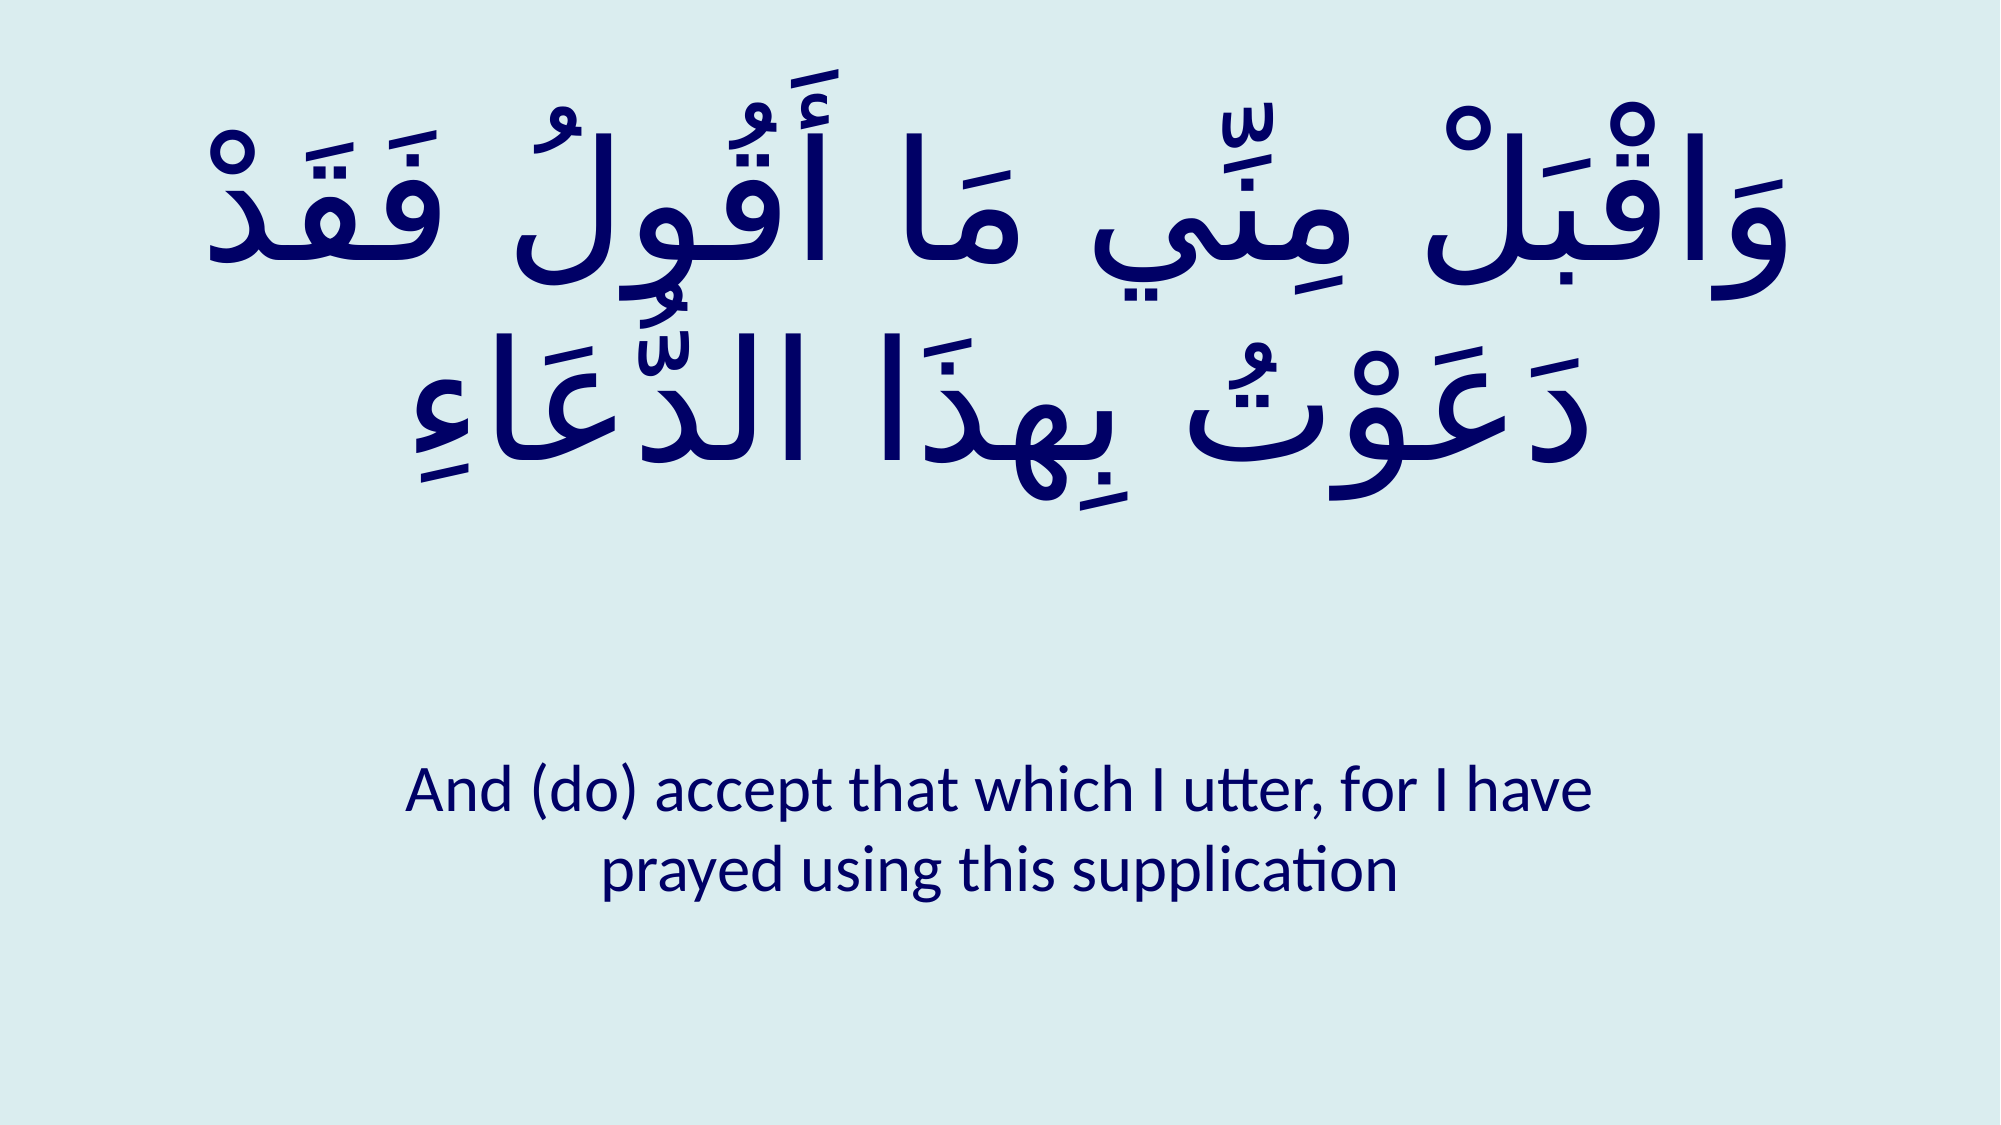

# وَاقْبَلْ مِنِّي مَا أَقُولُ فَقَدْ دَعَوْتُ بِهذَا الدُّعَاءِ
And (do) accept that which I utter, for I have prayed using this supplication